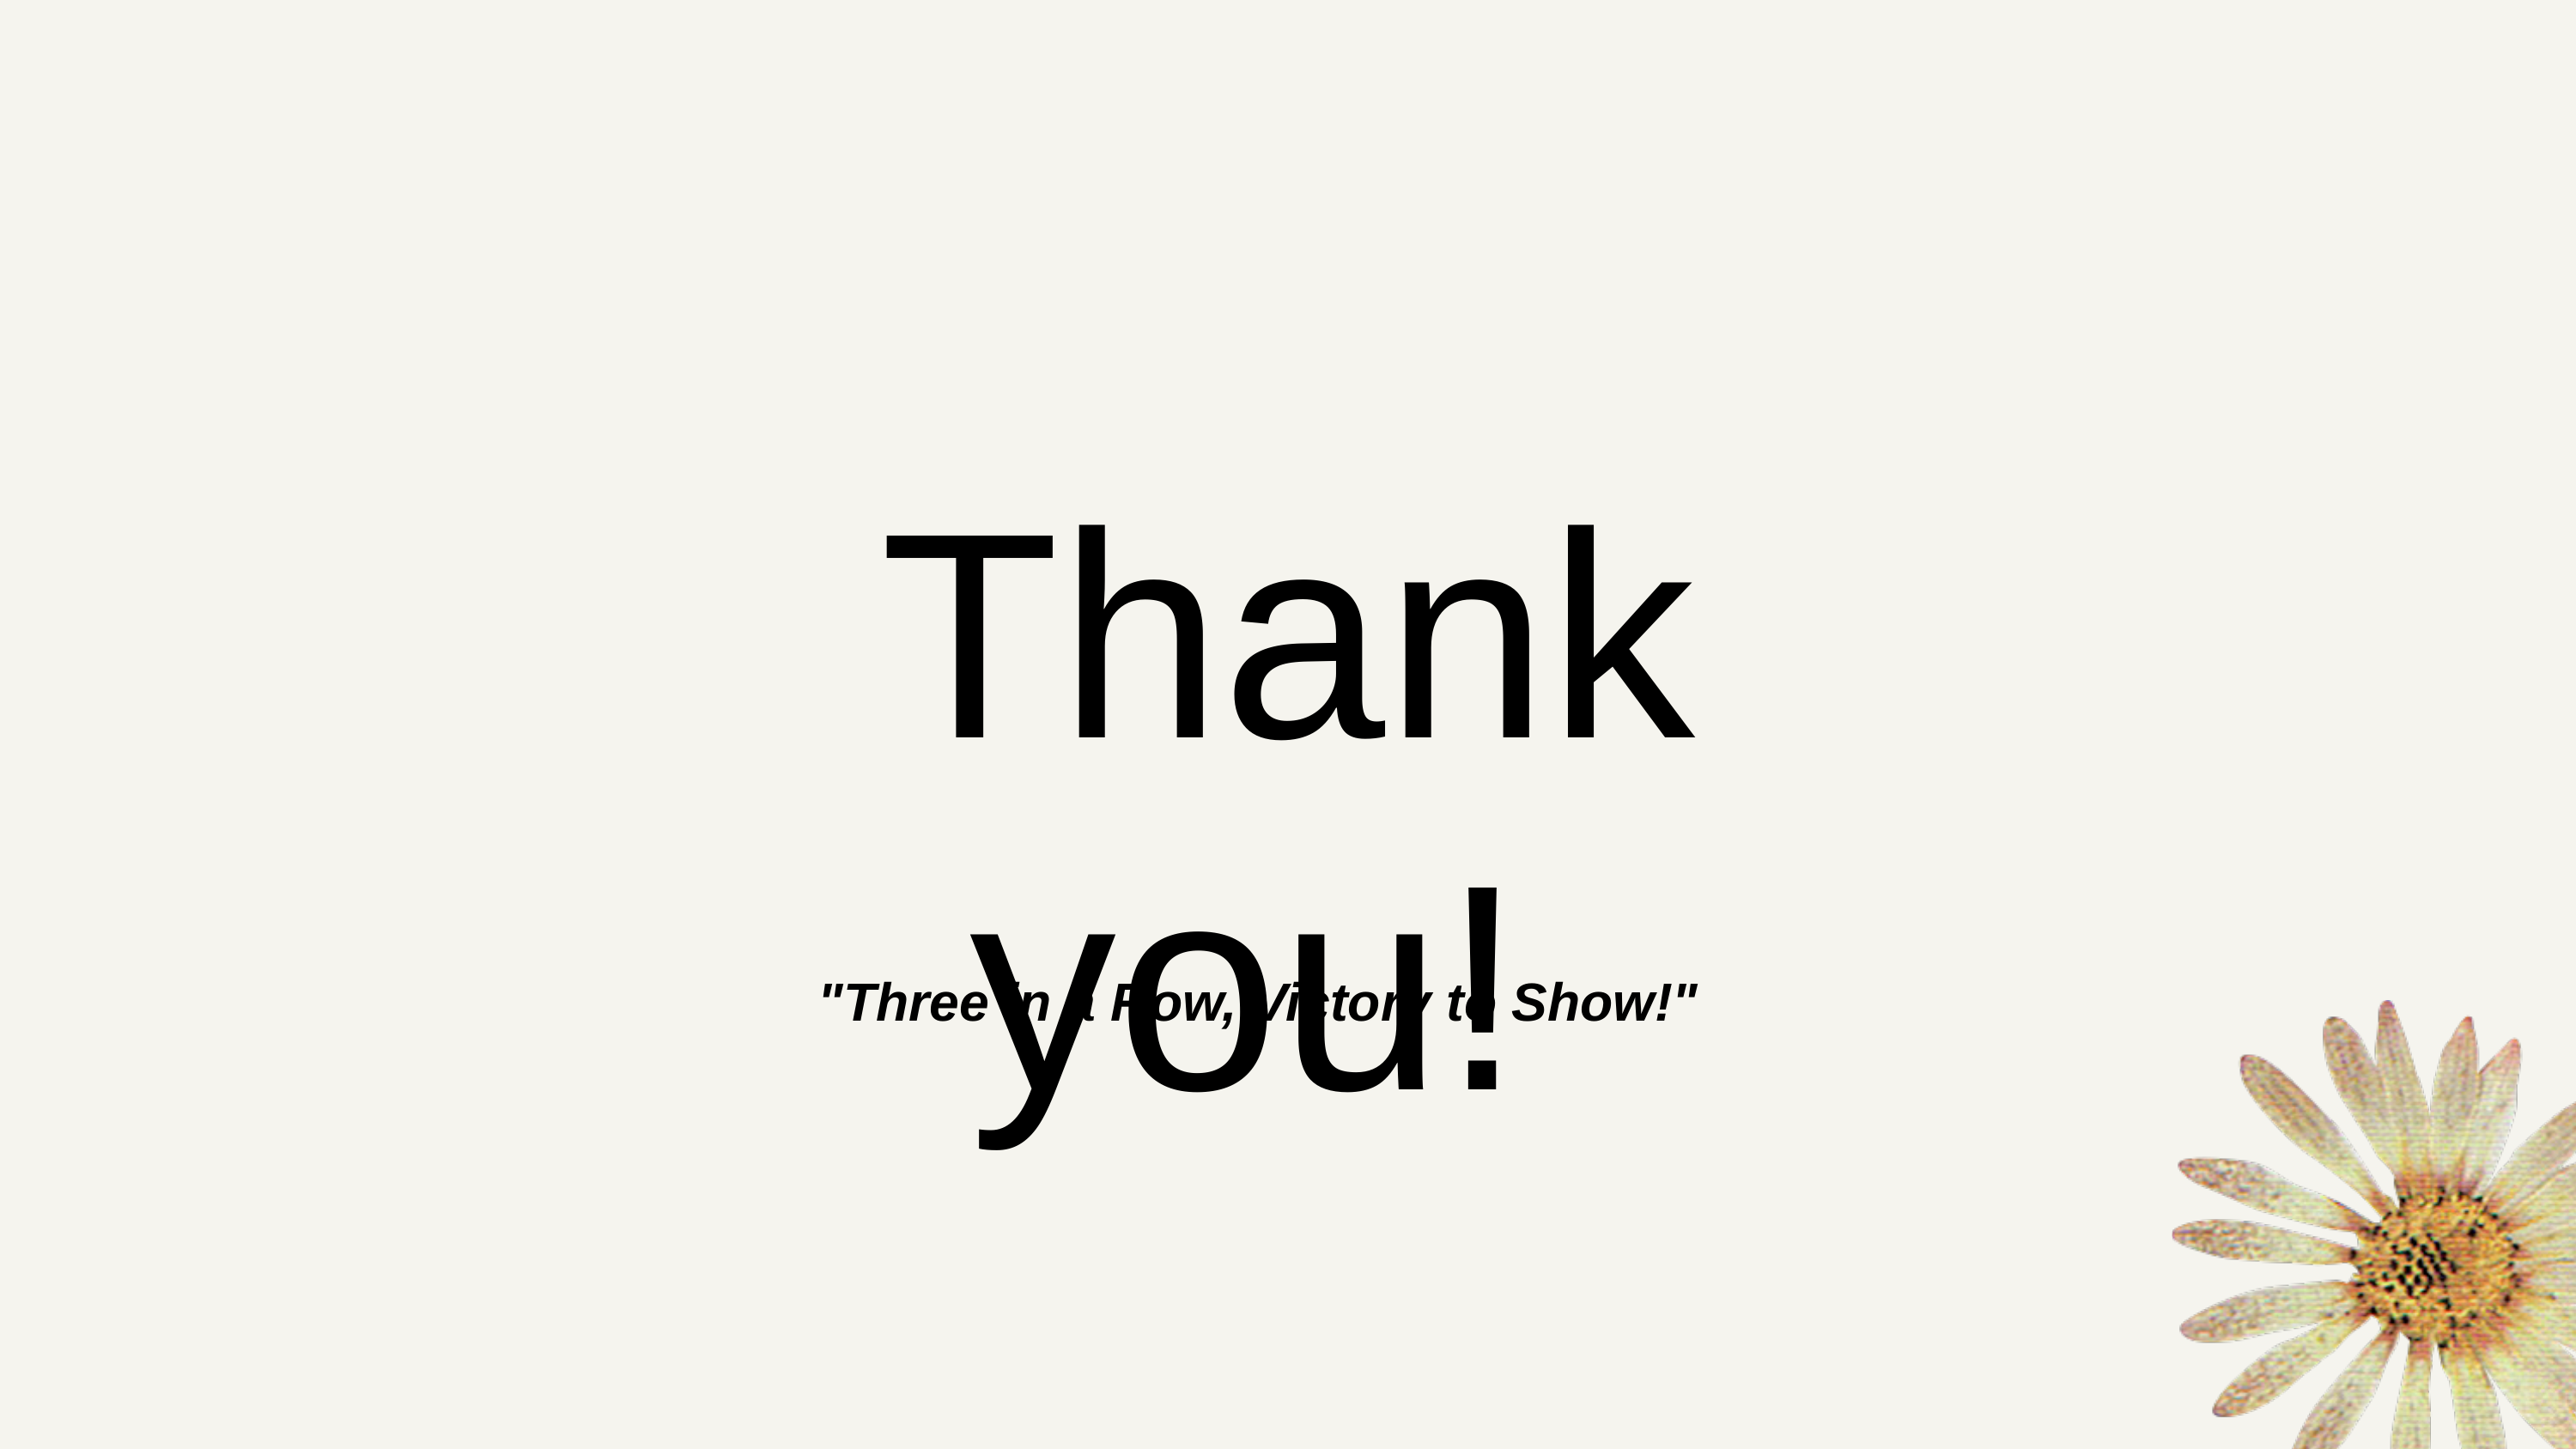

Thank you!
"Three in a Row, Victory to Show!"